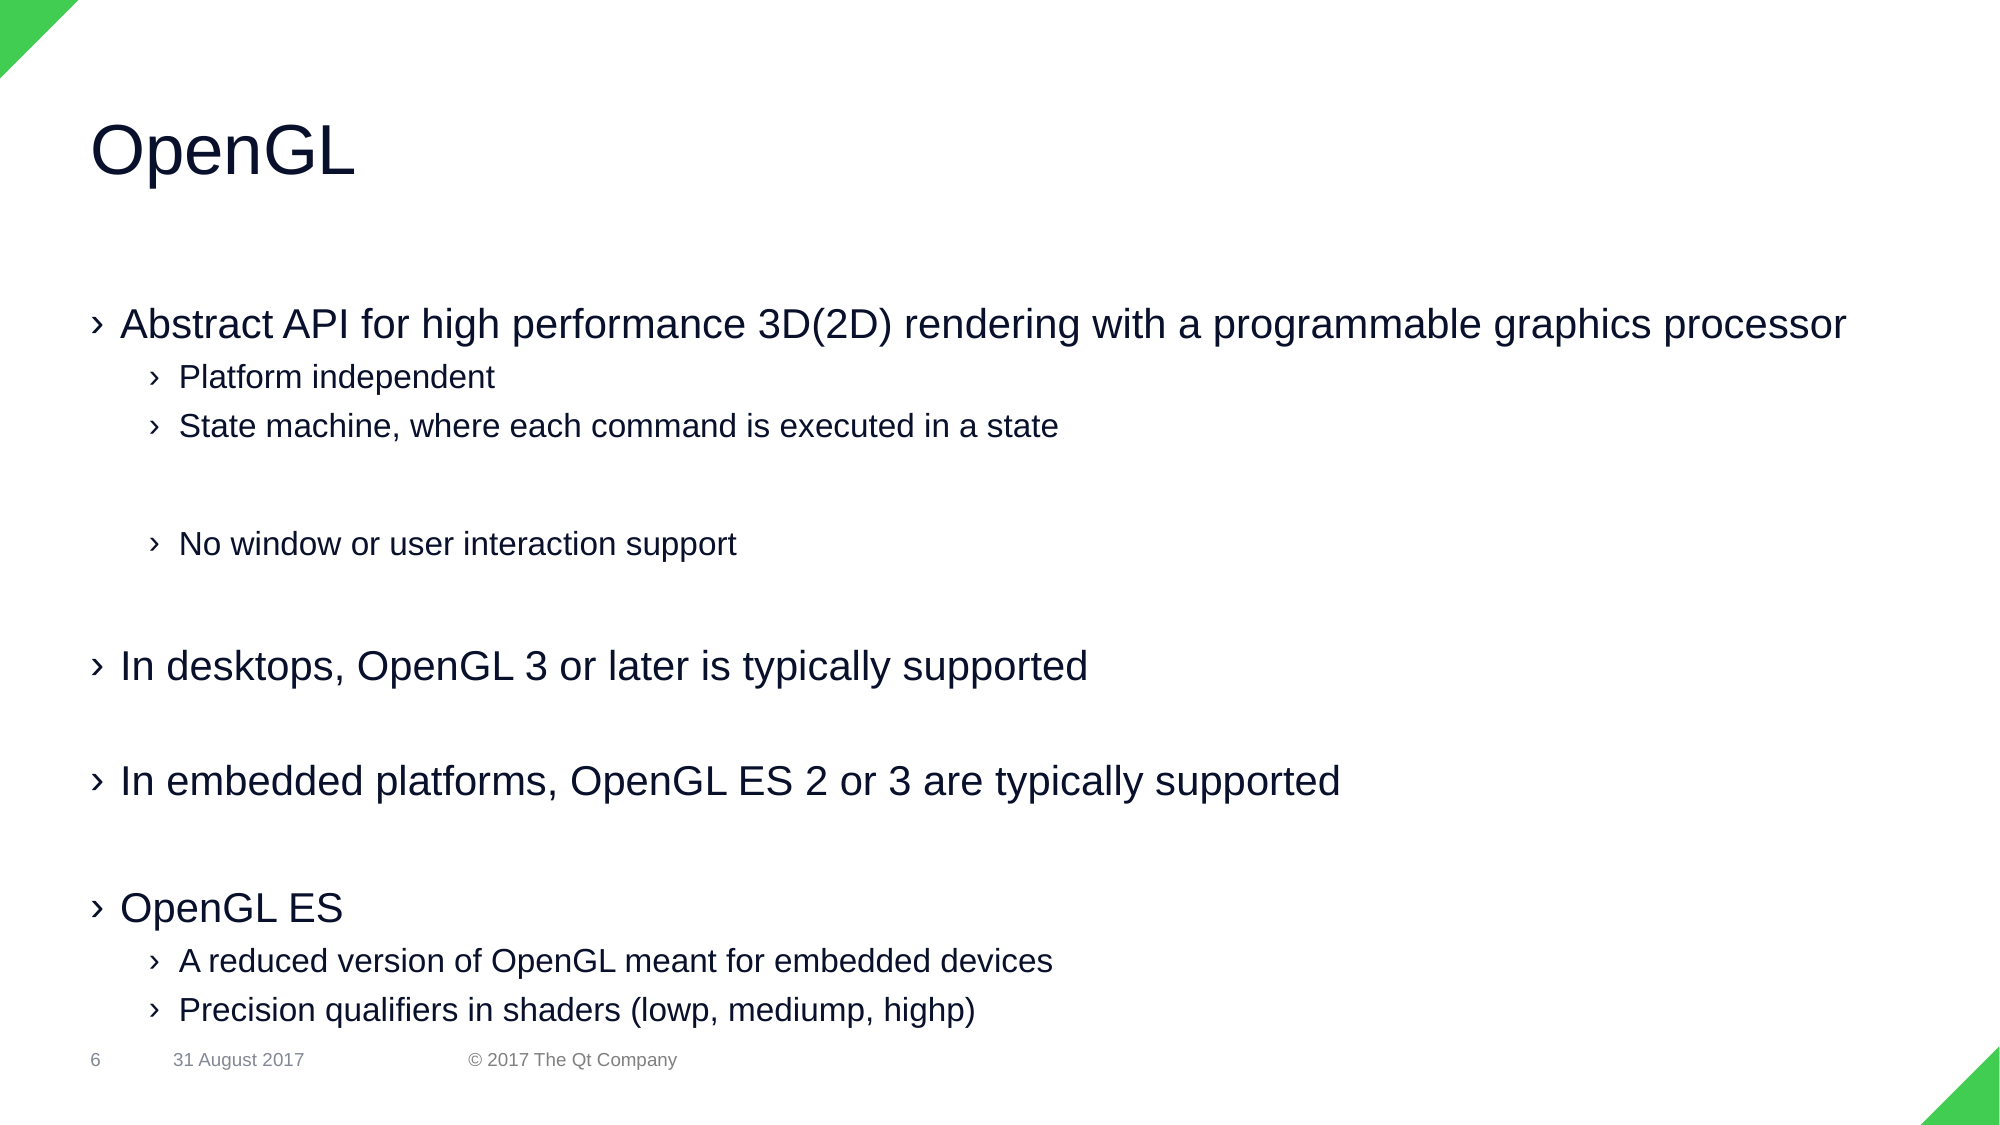

# OpenGL
Abstract API for high performance 3D(2D) rendering with a programmable graphics processor
Platform independent
State machine, where each command is executed in a state

No window or user interaction support

In desktops, OpenGL 3 or later is typically supported

In embedded platforms, OpenGL ES 2 or 3 are typically supported

OpenGL ES
A reduced version of OpenGL meant for embedded devices
Precision qualifiers in shaders (lowp, mediump, highp)
6
31 August 2017
© 2017 The Qt Company